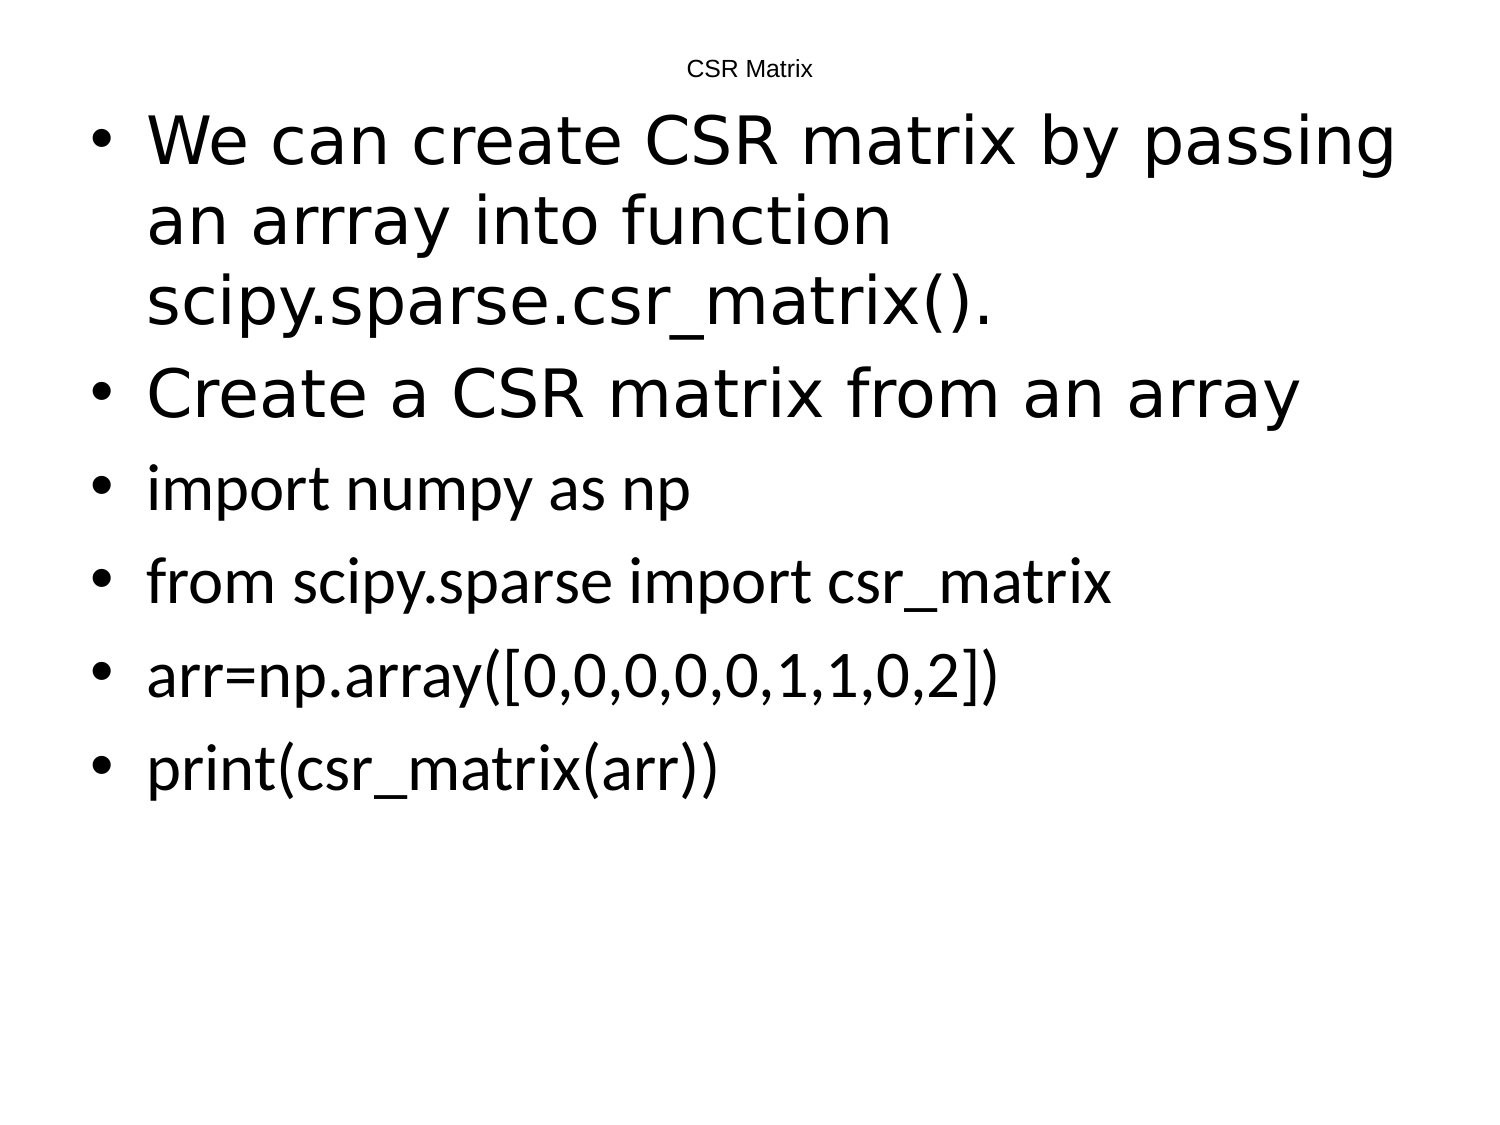

# CSR Matrix
We can create CSR matrix by passing an arrray into function scipy.sparse.csr_matrix().
Create a CSR matrix from an array
import numpy as np
from scipy.sparse import csr_matrix
arr=np.array([0,0,0,0,0,1,1,0,2])
print(csr_matrix(arr))